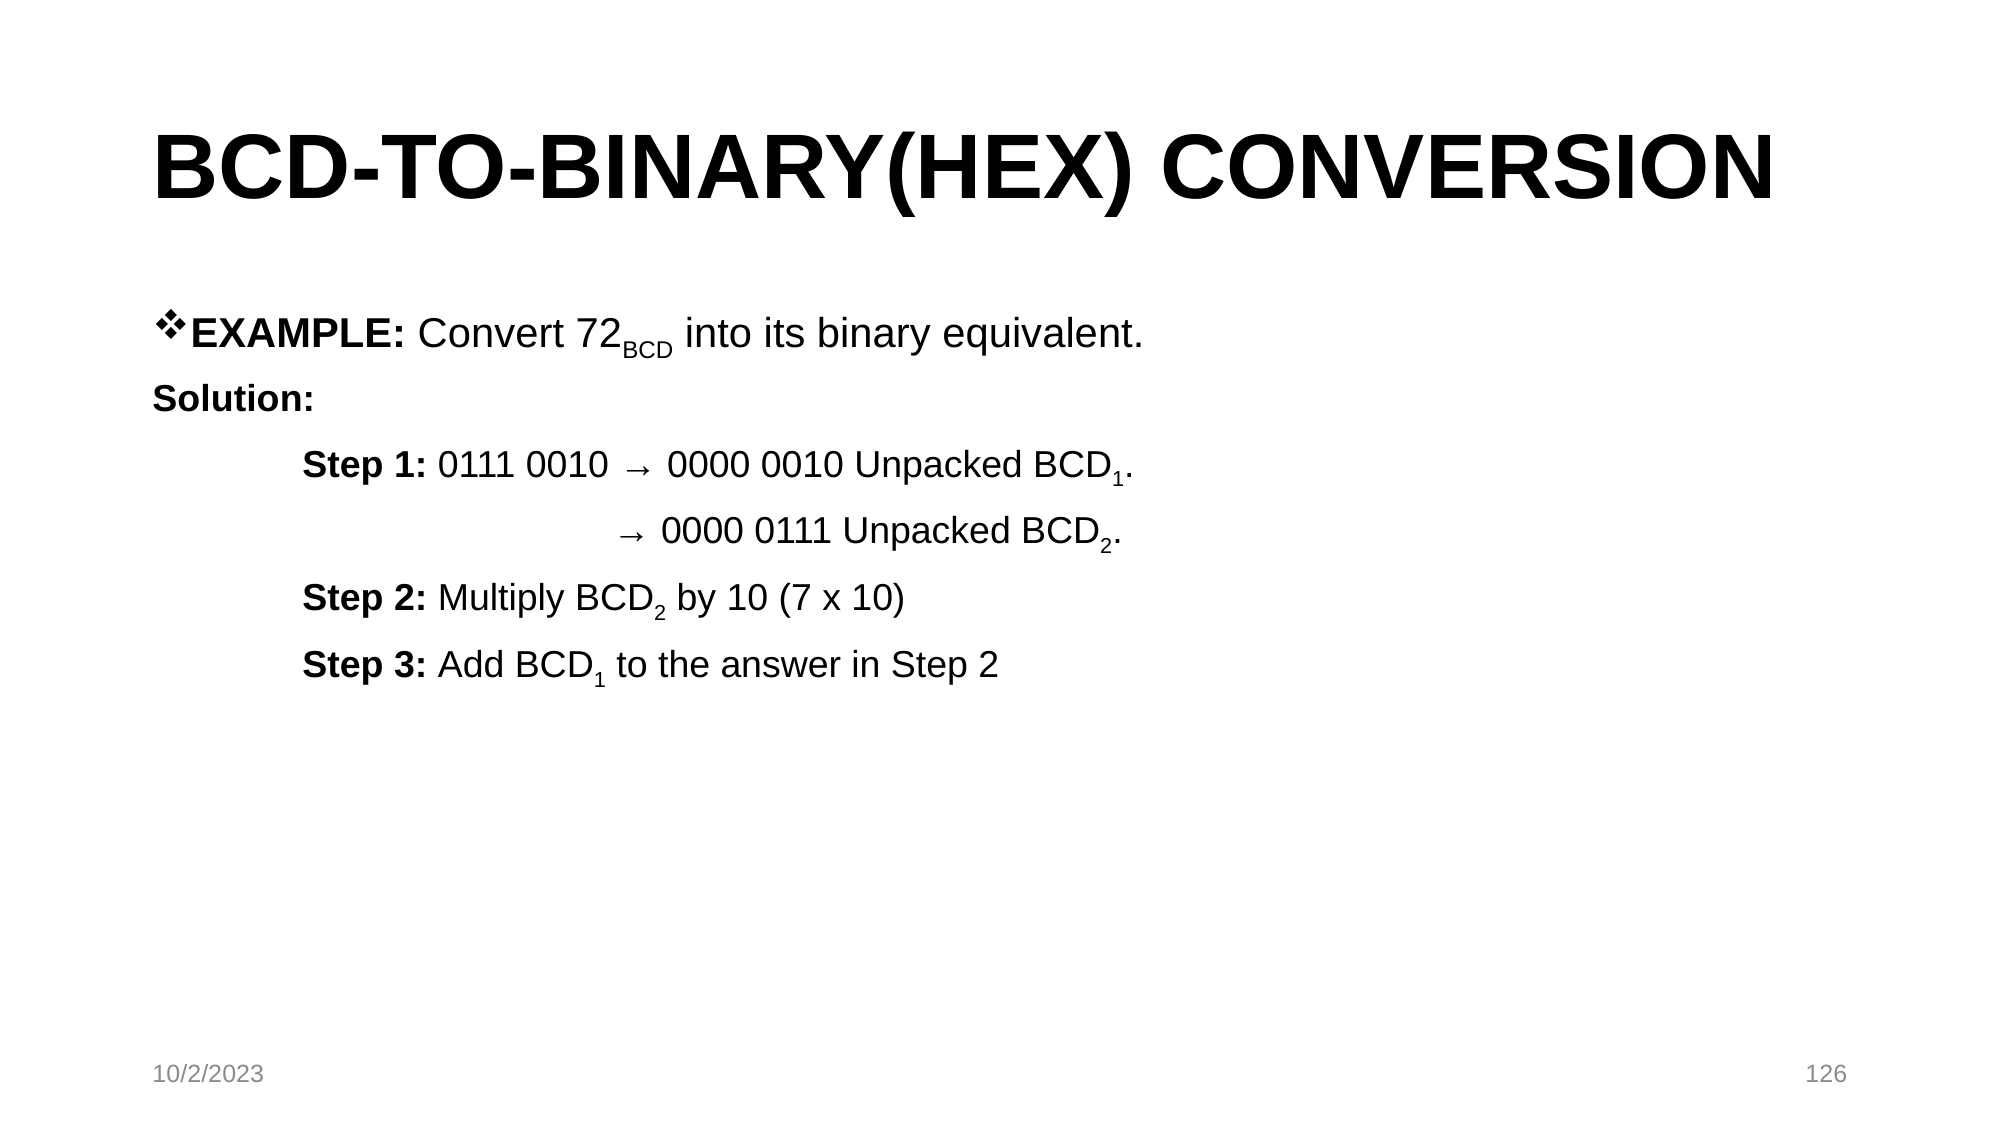

# BCD-TO-BINARY(HEX) CONVERSION
EXAMPLE: Convert 72BCD into its binary equivalent.
Solution:
	Step 1: 0111 0010 → 0000 0010 Unpacked BCD1.
			 → 0000 0111 Unpacked BCD2.
	Step 2: Multiply BCD2 by 10 (7 x 10)
	Step 3: Add BCD1 to the answer in Step 2
10/2/2023
126